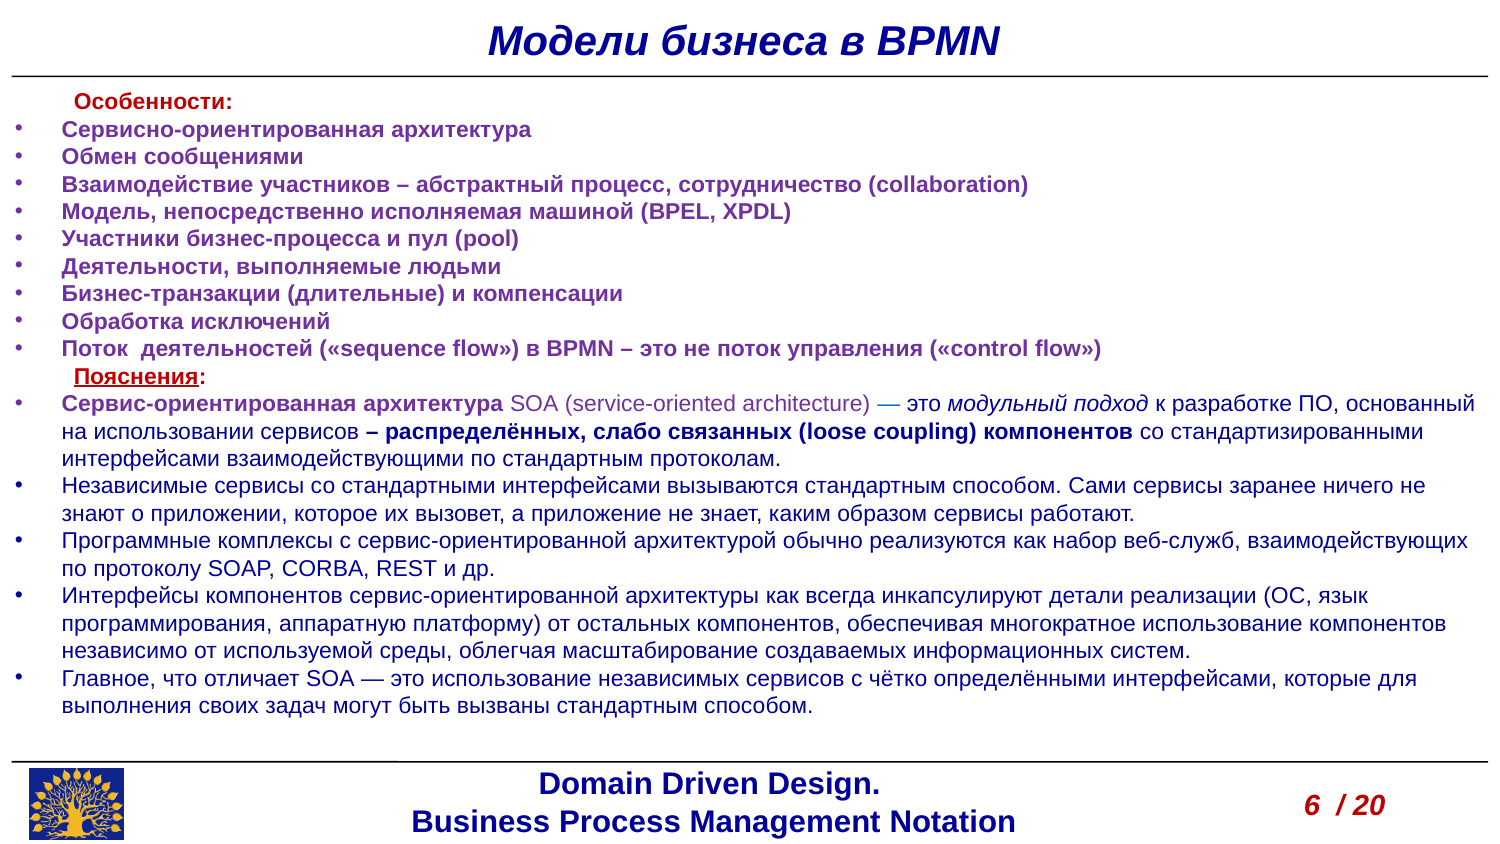

Модели бизнеса в BPMN
Особенности:
Сервисно-ориентированная архитектура
Обмен сообщениями
Взаимодействие участников – абстрактный процесс, сотрудничество (collaboration)
Модель, непосредственно исполняемая машиной (BPEL, XPDL)
Участники бизнес-процесса и пул (pool)
Деятельности, выполняемые людьми
Бизнес-транзакции (длительные) и компенсации
Обработка исключений
Поток  деятельностей («sequence flow») в BPMN – это не поток управления («control flow»)
Пояснения:
Сервис-ориентированная архитектура SOA (service-oriented architecture) — это модульный подход к разработке ПО, основанный на использовании сервисов – распределённых, слабо связанных (loose coupling) компонентов со стандартизированными интерфейсами взаимодействующими по стандартным протоколам.
Независимые сервисы со стандартными интерфейсами вызываются стандартным способом. Сами сервисы заранее ничего не знают о приложении, которое их вызовет, а приложение не знает, каким образом сервисы работают.
Программные комплексы с сервис-ориентированной архитектурой обычно реализуются как набор веб-служб, взаимодействующих по протоколу SOAP, CORBA, REST и др.
Интерфейсы компонентов сервис-ориентированной архитектуры как всегда инкапсулируют детали реализации (ОС, язык программирования, аппаратную платформу) от остальных компонентов, обеспечивая многократное использование компонентов независимо от используемой среды, облегчая масштабирование создаваемых информационных систем.
Главное, что отличает SOA — это использование независимых сервисов с чётко определёнными интерфейсами, которые для выполнения своих задач могут быть вызваны стандартным способом.